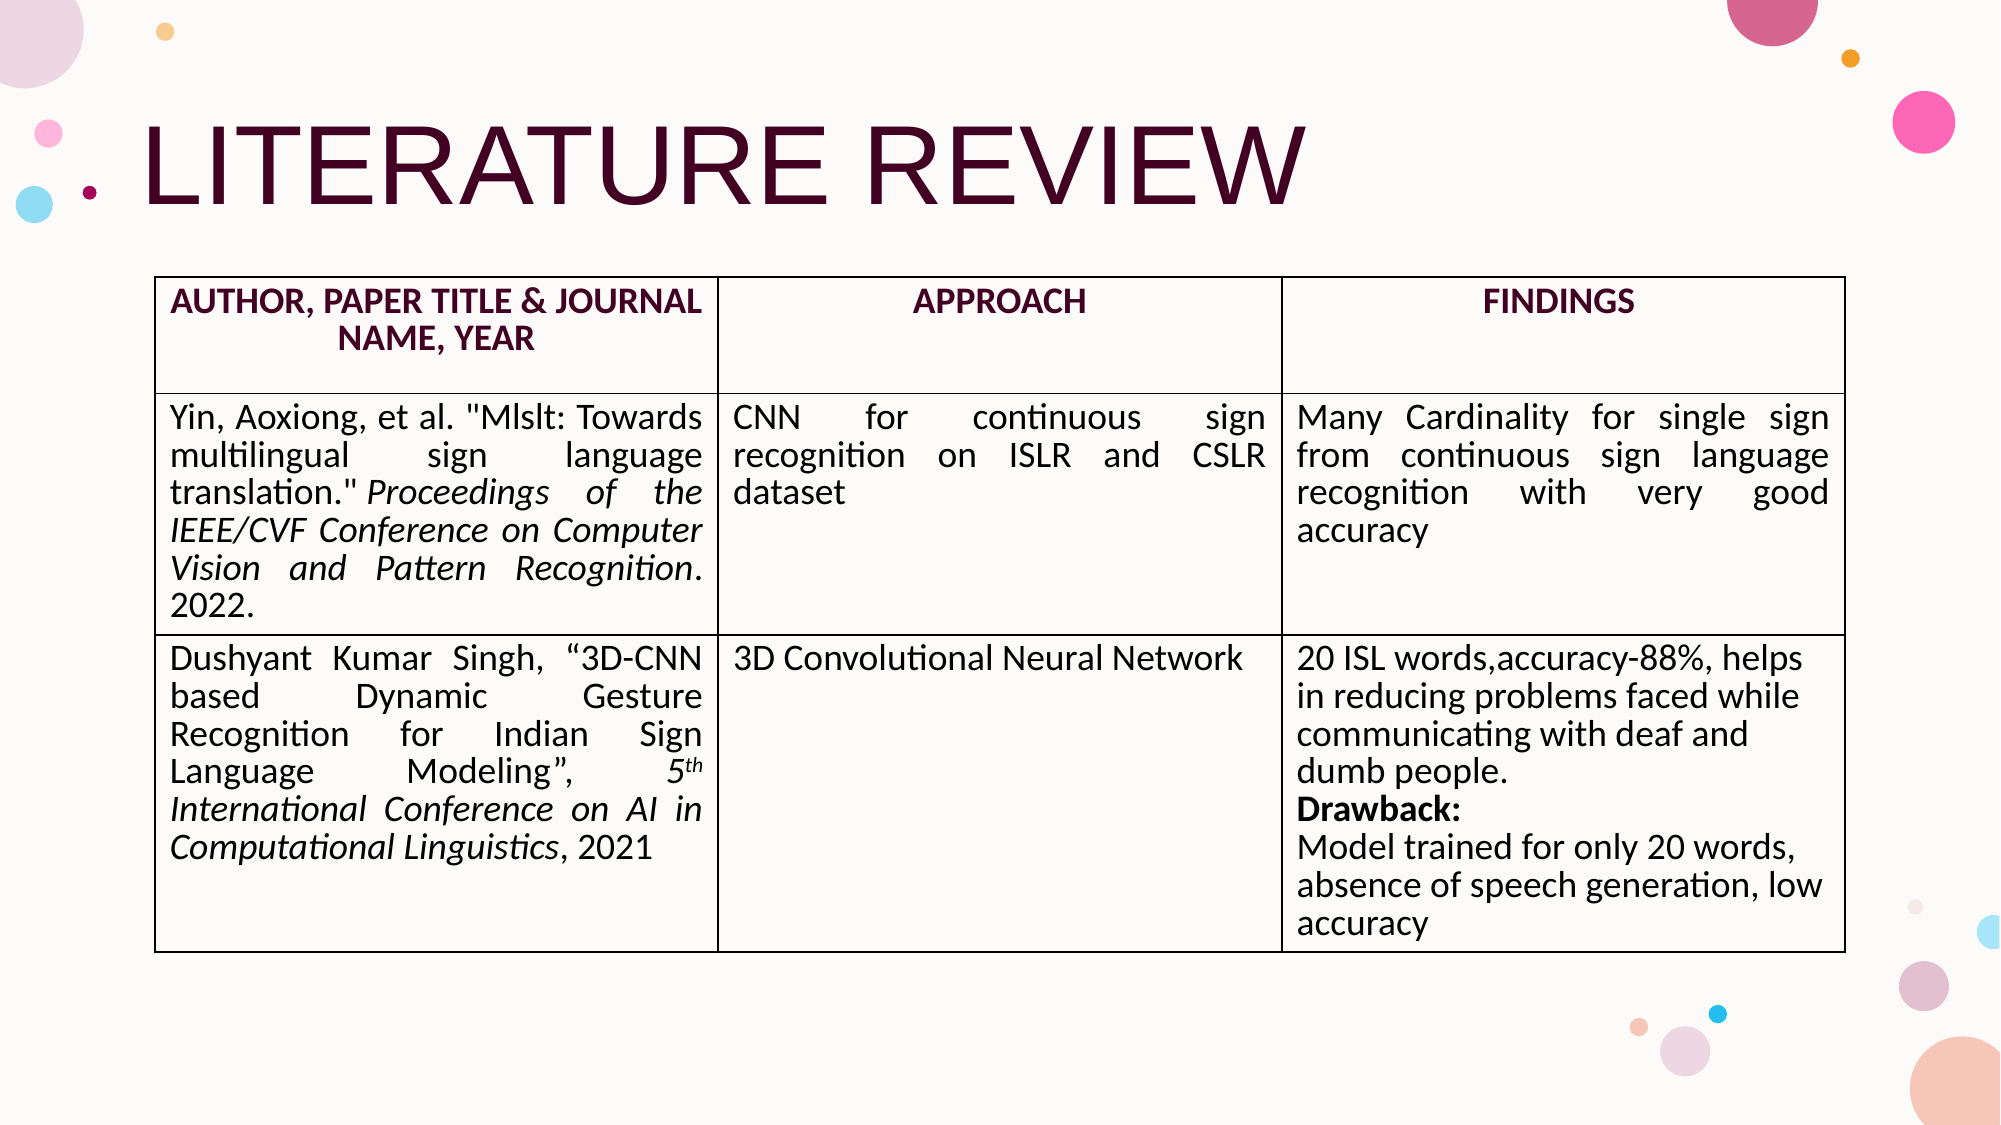

# LITERATURE REVIEW
| AUTHOR, PAPER TITLE & JOURNAL NAME, YEAR | APPROACH | FINDINGS |
| --- | --- | --- |
| Yin, Aoxiong, et al. "Mlslt: Towards multilingual sign language translation." Proceedings of the IEEE/CVF Conference on Computer Vision and Pattern Recognition. 2022. | CNN for continuous sign recognition on ISLR and CSLR dataset | Many Cardinality for single sign from continuous sign language recognition with very good accuracy |
| Dushyant Kumar Singh, “3D-CNN based Dynamic Gesture Recognition for Indian Sign Language Modeling”, 5th International Conference on AI in Computational Linguistics, 2021 | 3D Convolutional Neural Network | 20 ISL words,accuracy-88%, helps in reducing problems faced while communicating with deaf and dumb people. Drawback: Model trained for only 20 words, absence of speech generation, low accuracy |